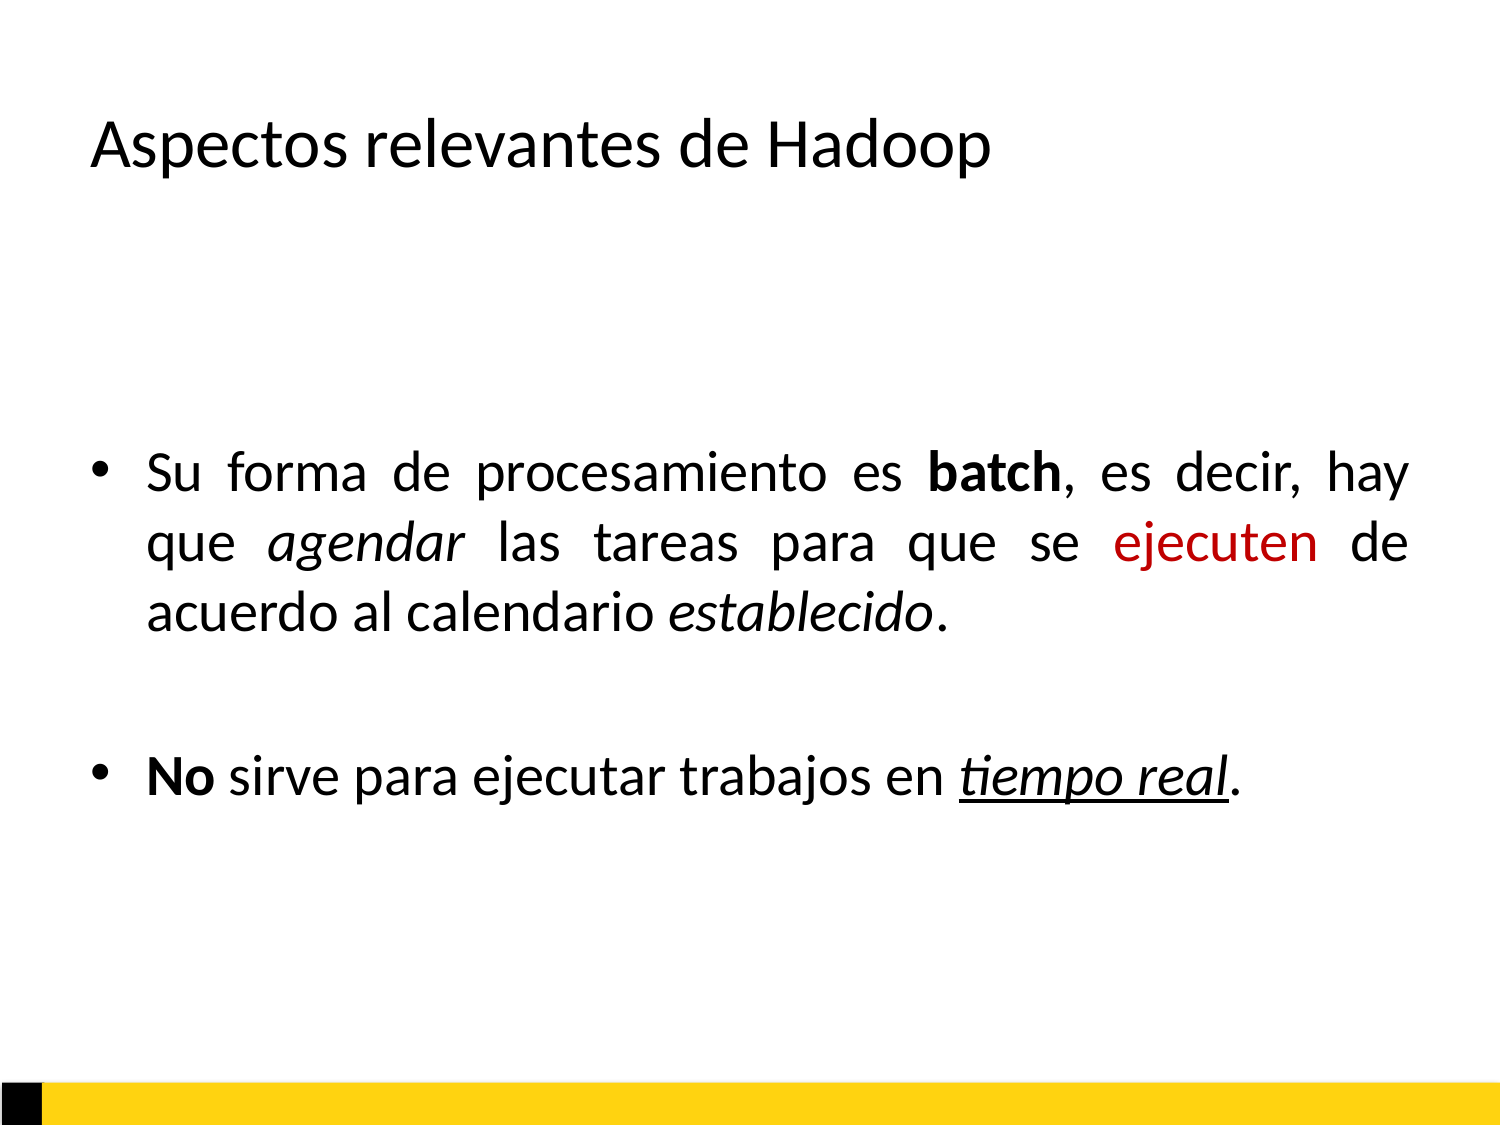

# Aspectos relevantes de Hadoop

Su forma de procesamiento es batch, es decir, hay que agendar las tareas para que se ejecuten de acuerdo al calendario establecido.

No sirve para ejecutar trabajos en tiempo real.